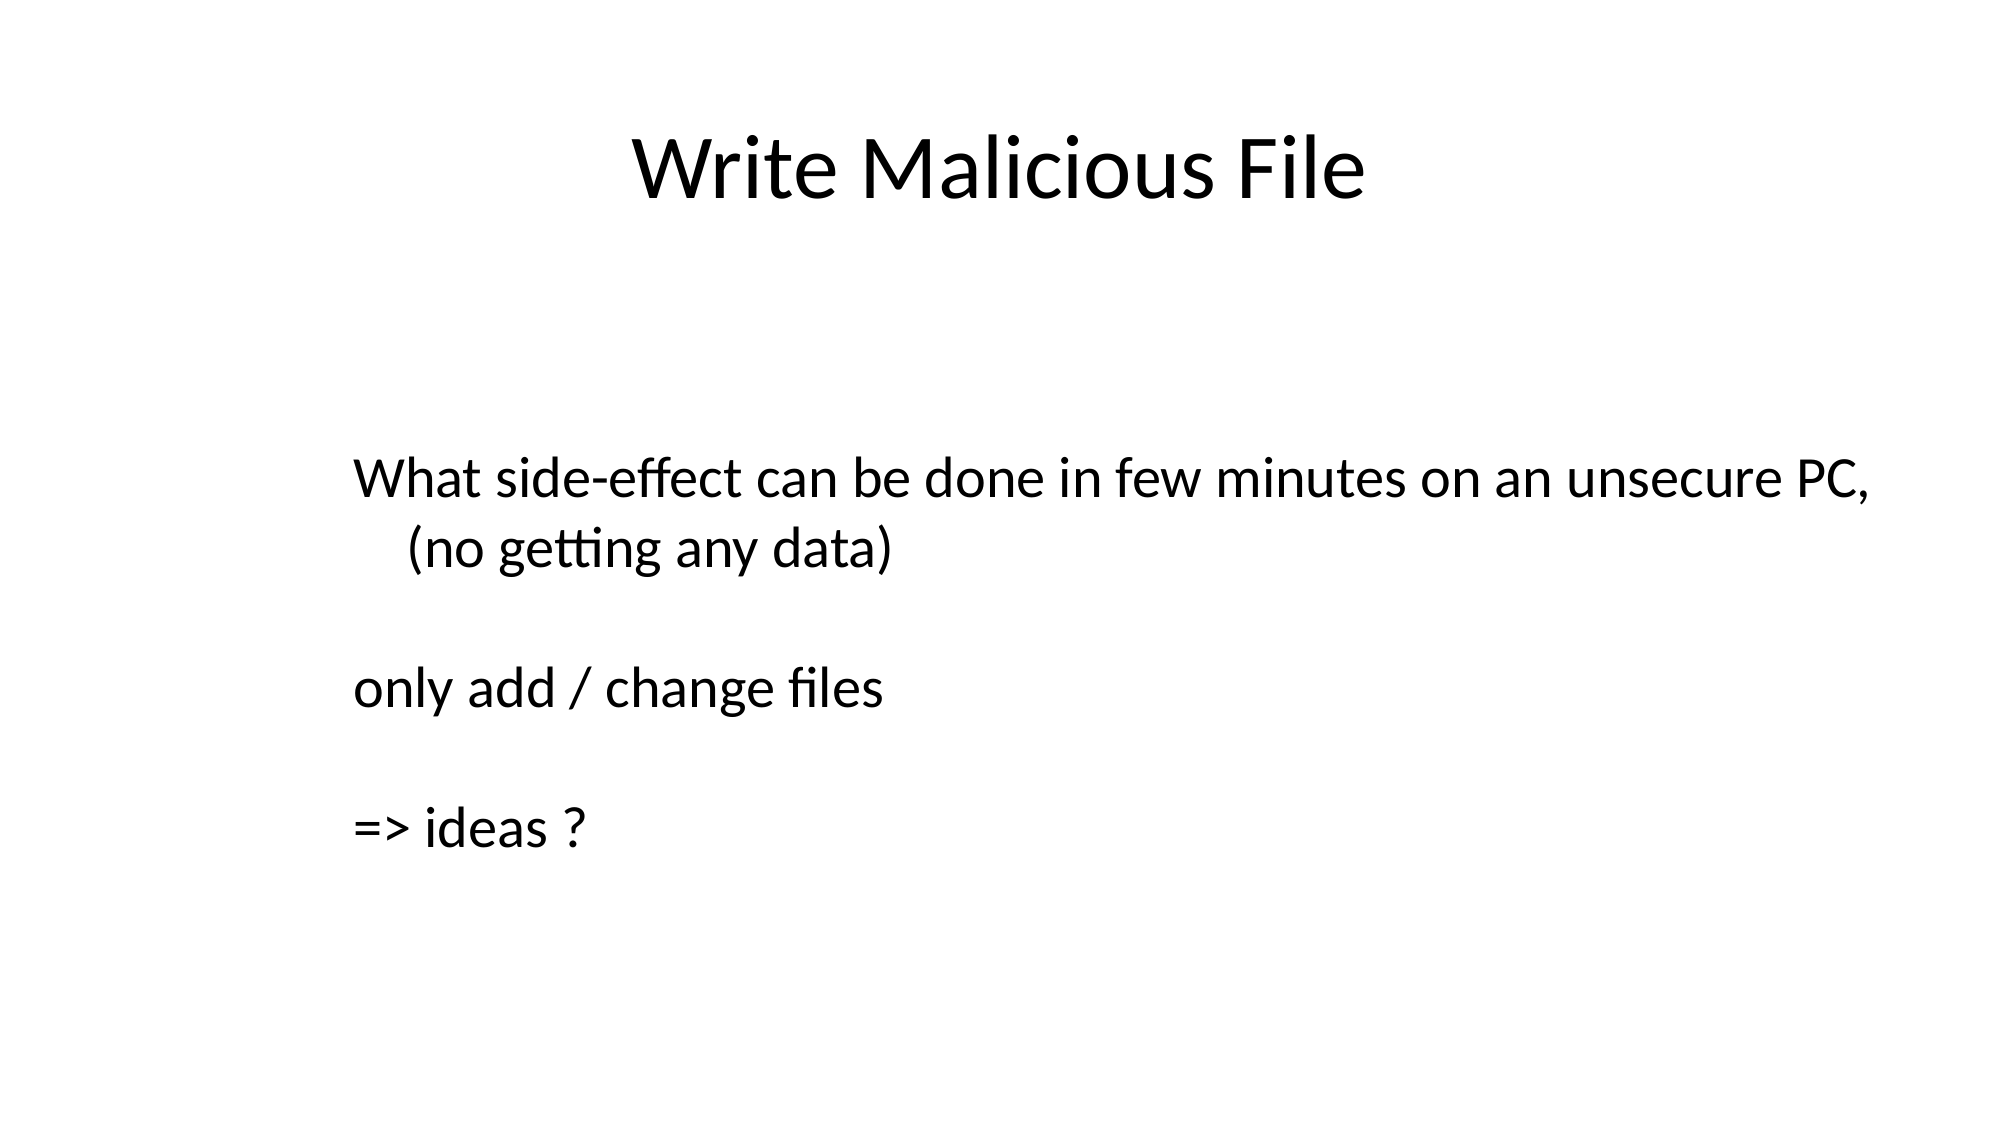

# Write Malicious File
What side-effect can be done in few minutes on an unsecure PC,
    (no getting any data)

only add / change files

=> ideas ?